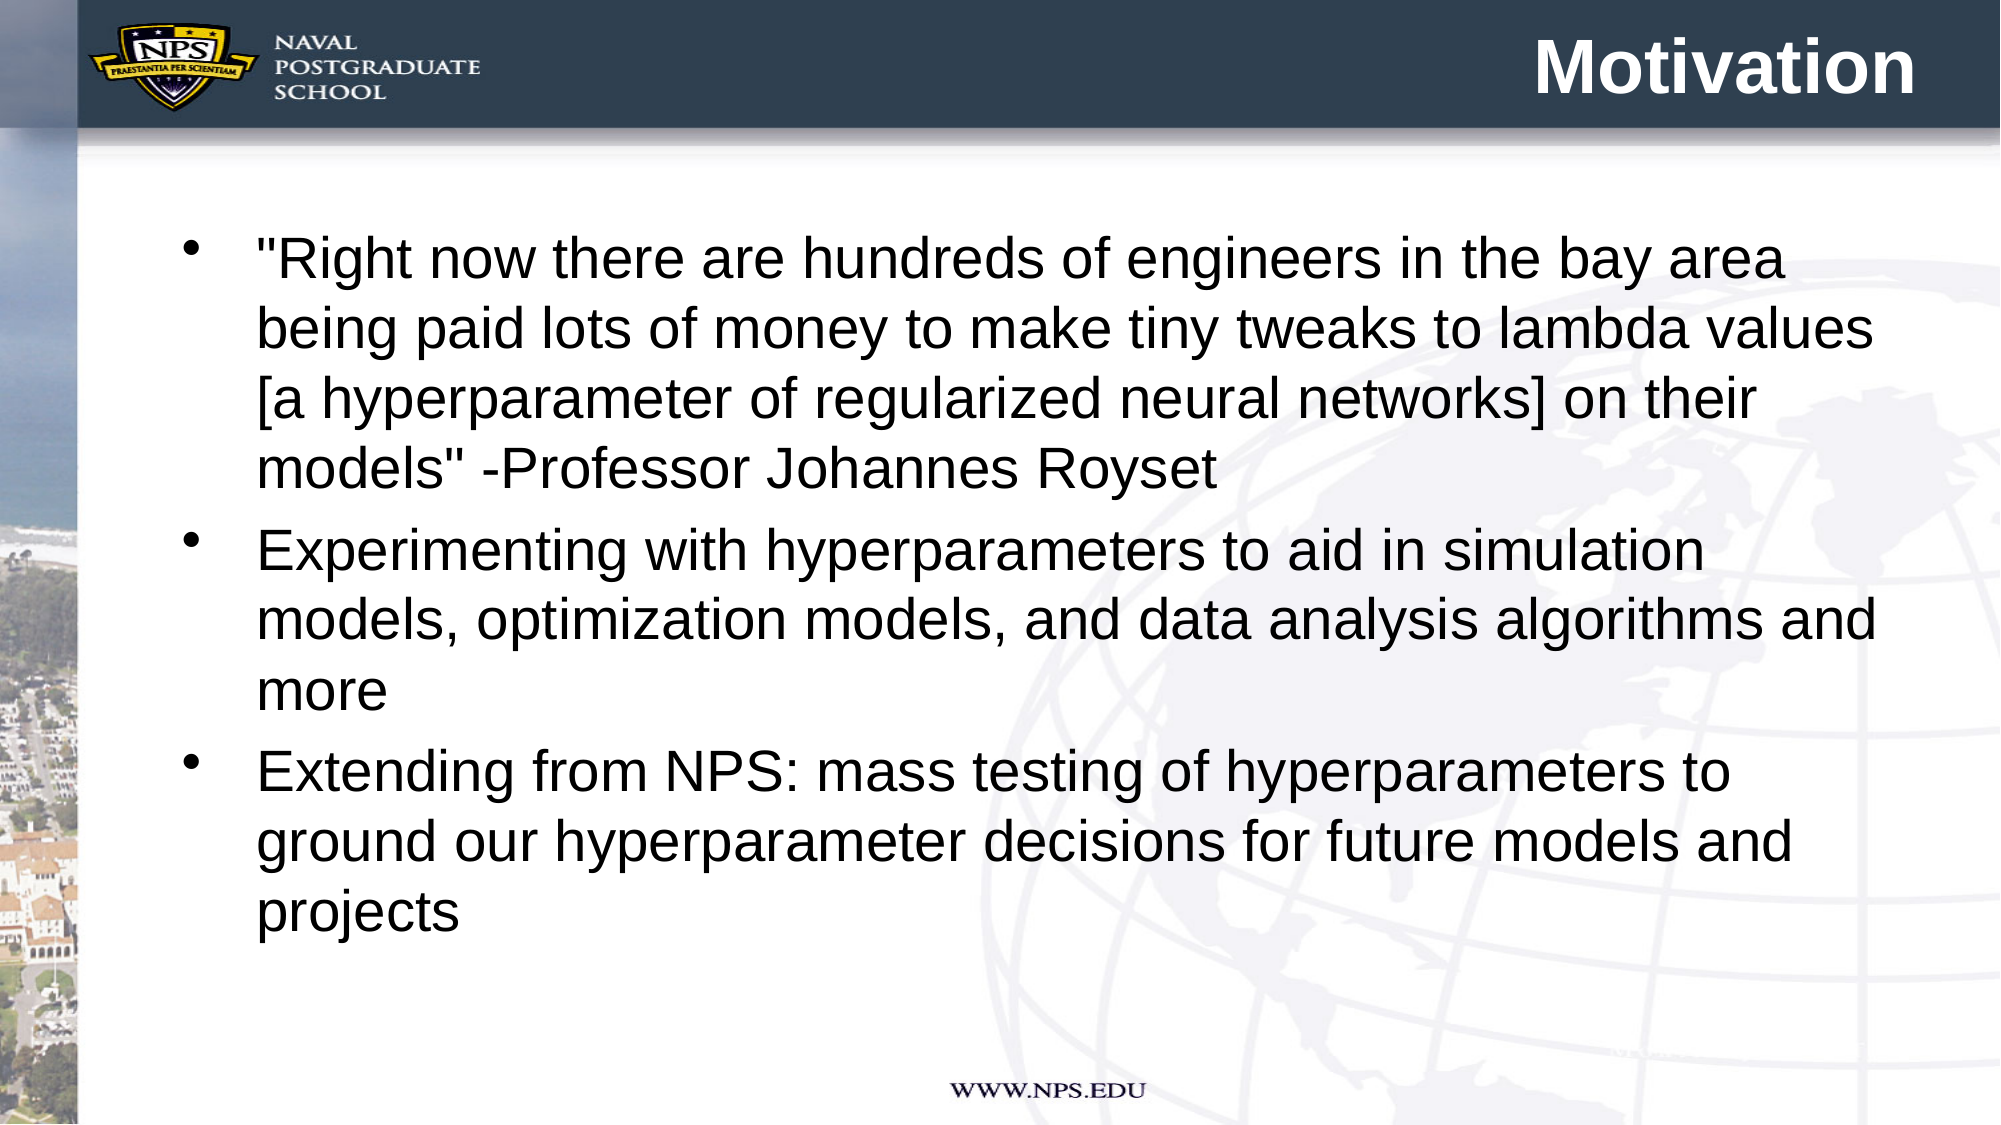

# Motivation
"Right now there are hundreds of engineers in the bay area being paid lots of money to make tiny tweaks to lambda values [a hyperparameter of regularized neural networks] on their models" -Professor Johannes Royset
Experimenting with hyperparameters to aid in simulation models, optimization models, and data analysis algorithms and more
Extending from NPS: mass testing of hyperparameters to ground our hyperparameter decisions for future models and projects